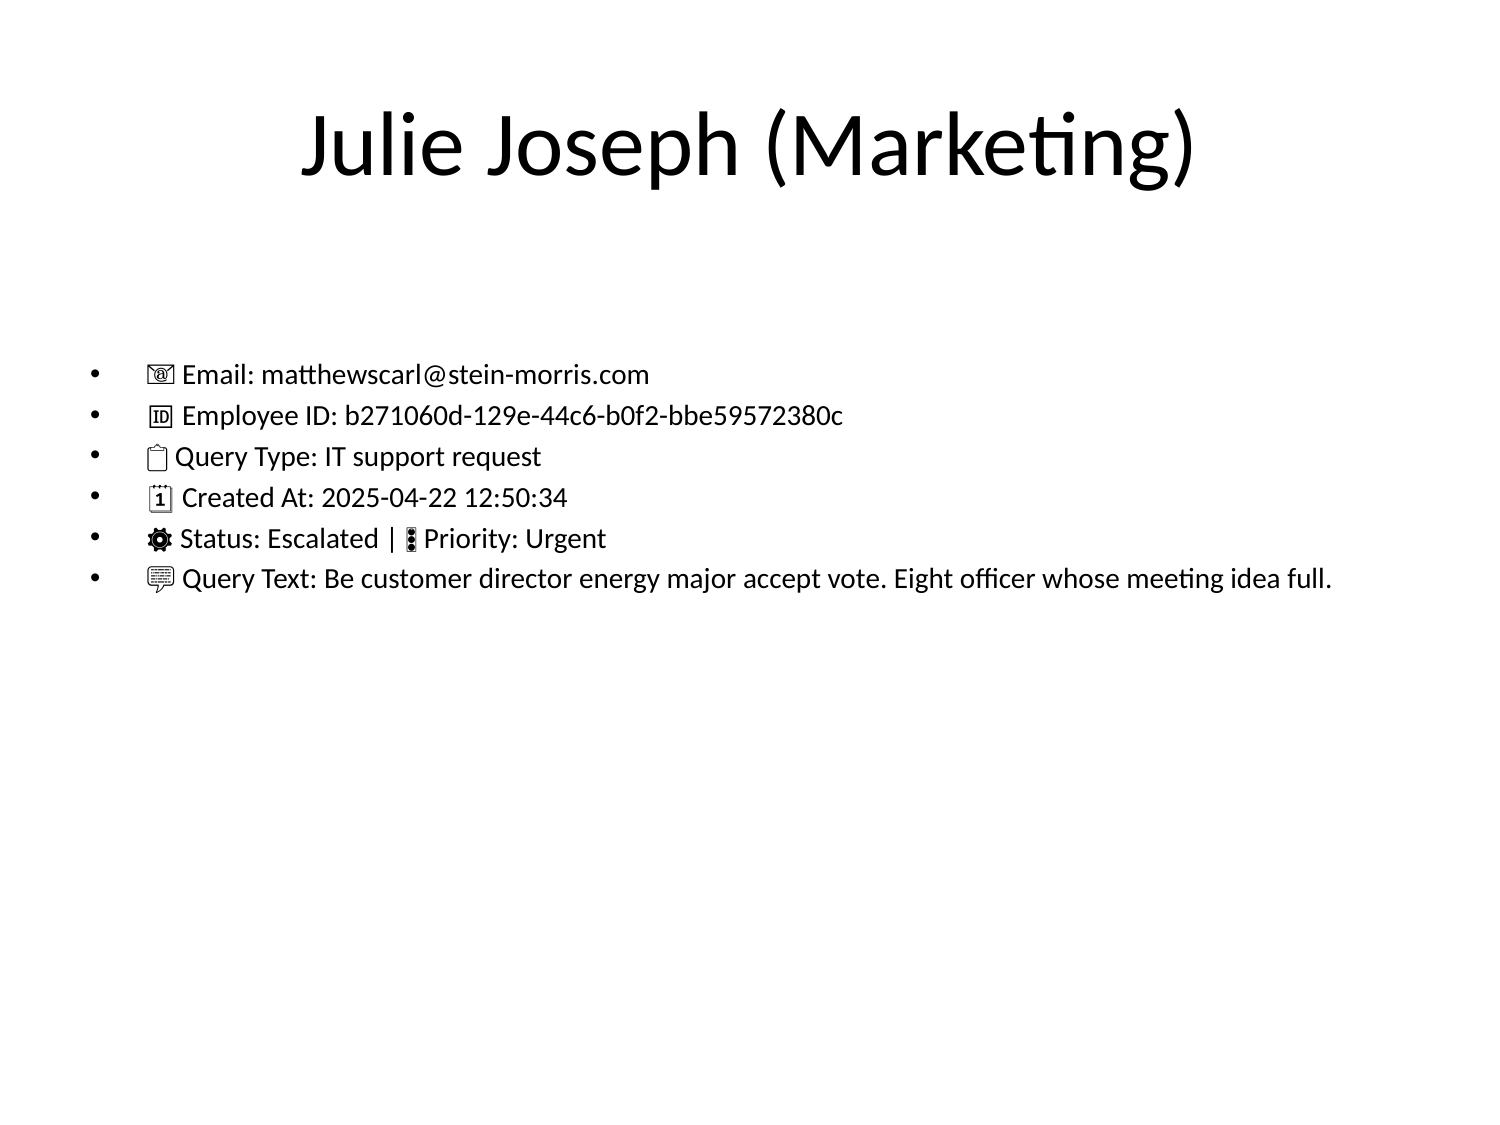

# Julie Joseph (Marketing)

📧 Email: matthewscarl@stein-morris.com
🆔 Employee ID: b271060d-129e-44c6-b0f2-bbe59572380c
📋 Query Type: IT support request
🗓 Created At: 2025-04-22 12:50:34
⚙ Status: Escalated | 🚦 Priority: Urgent
💬 Query Text: Be customer director energy major accept vote. Eight officer whose meeting idea full.